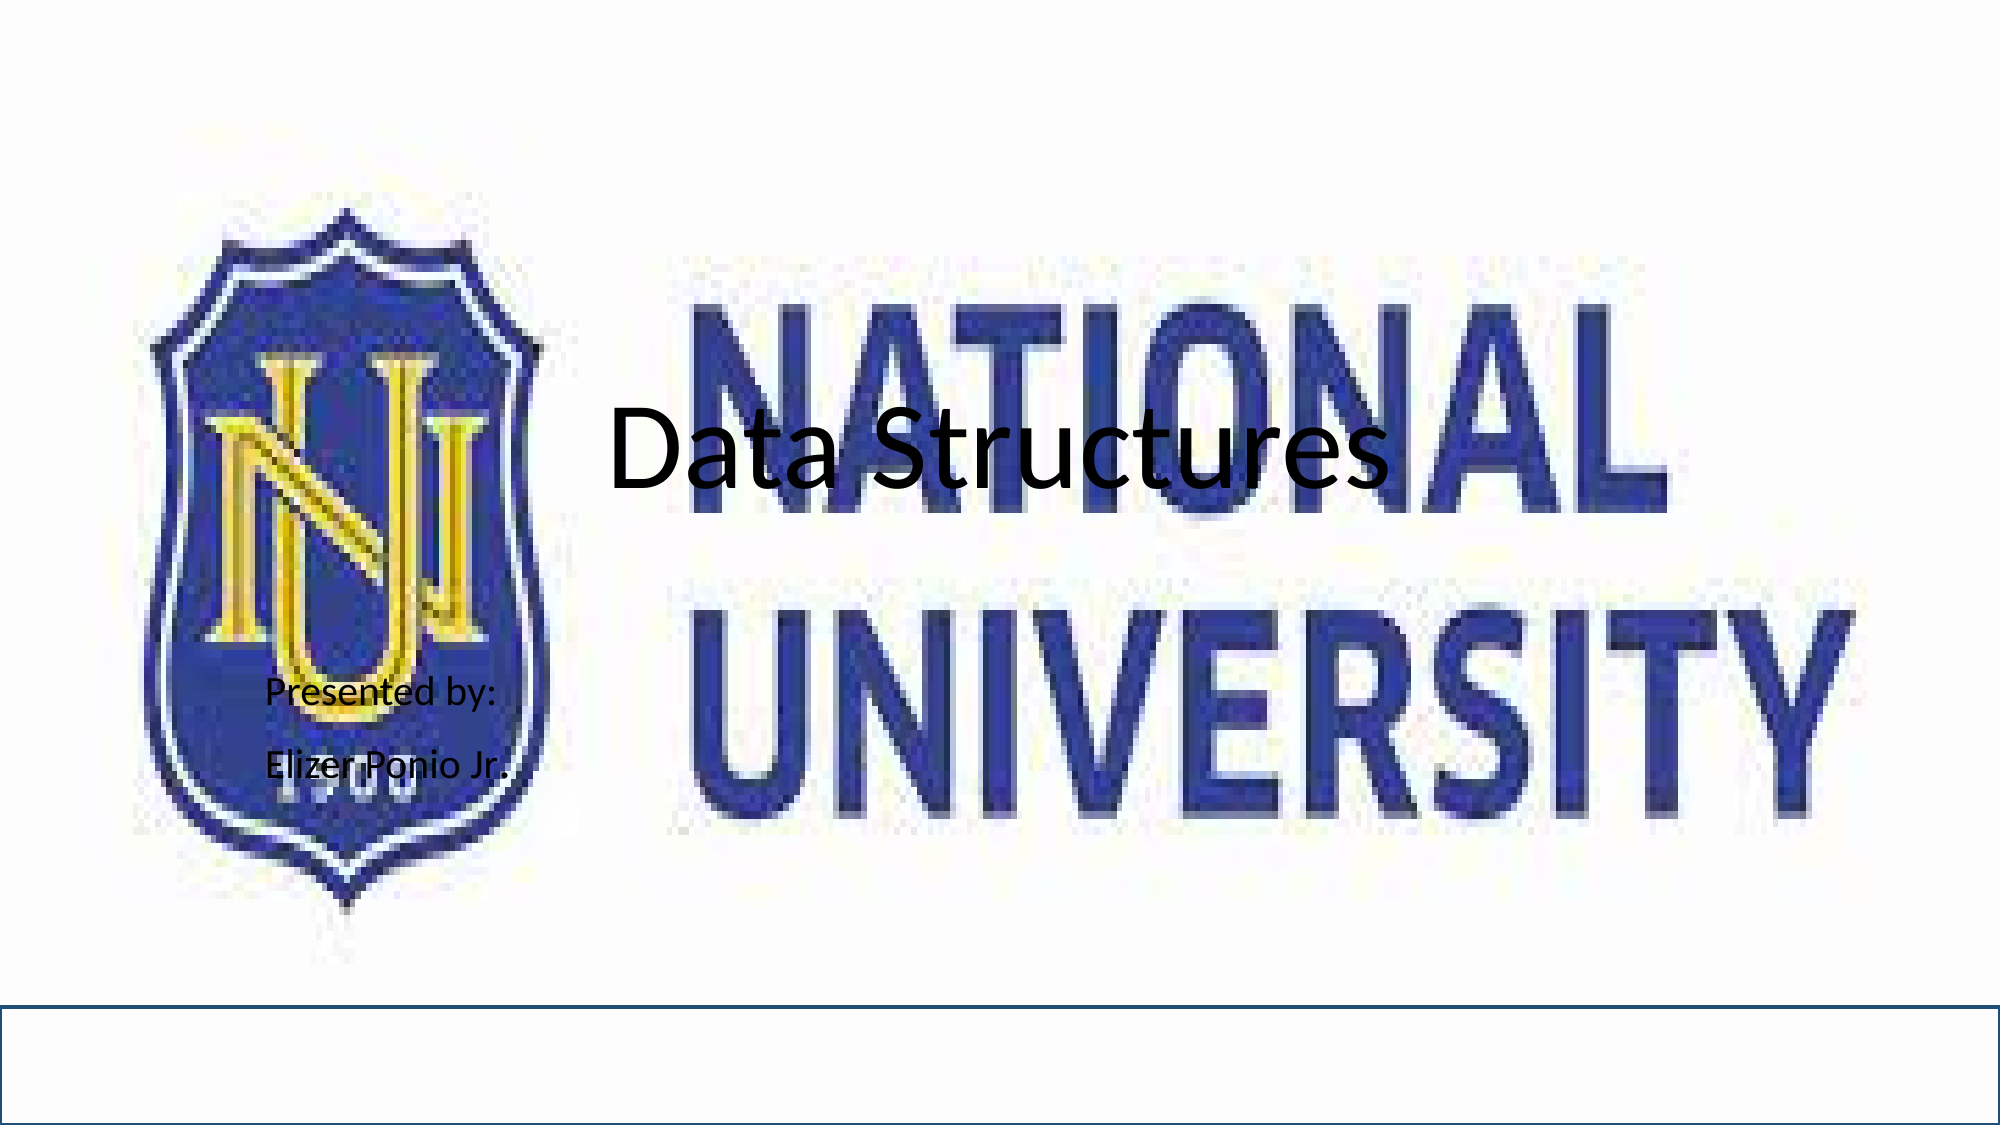

# Data Structures

Presented by:
Elizer Ponio Jr.